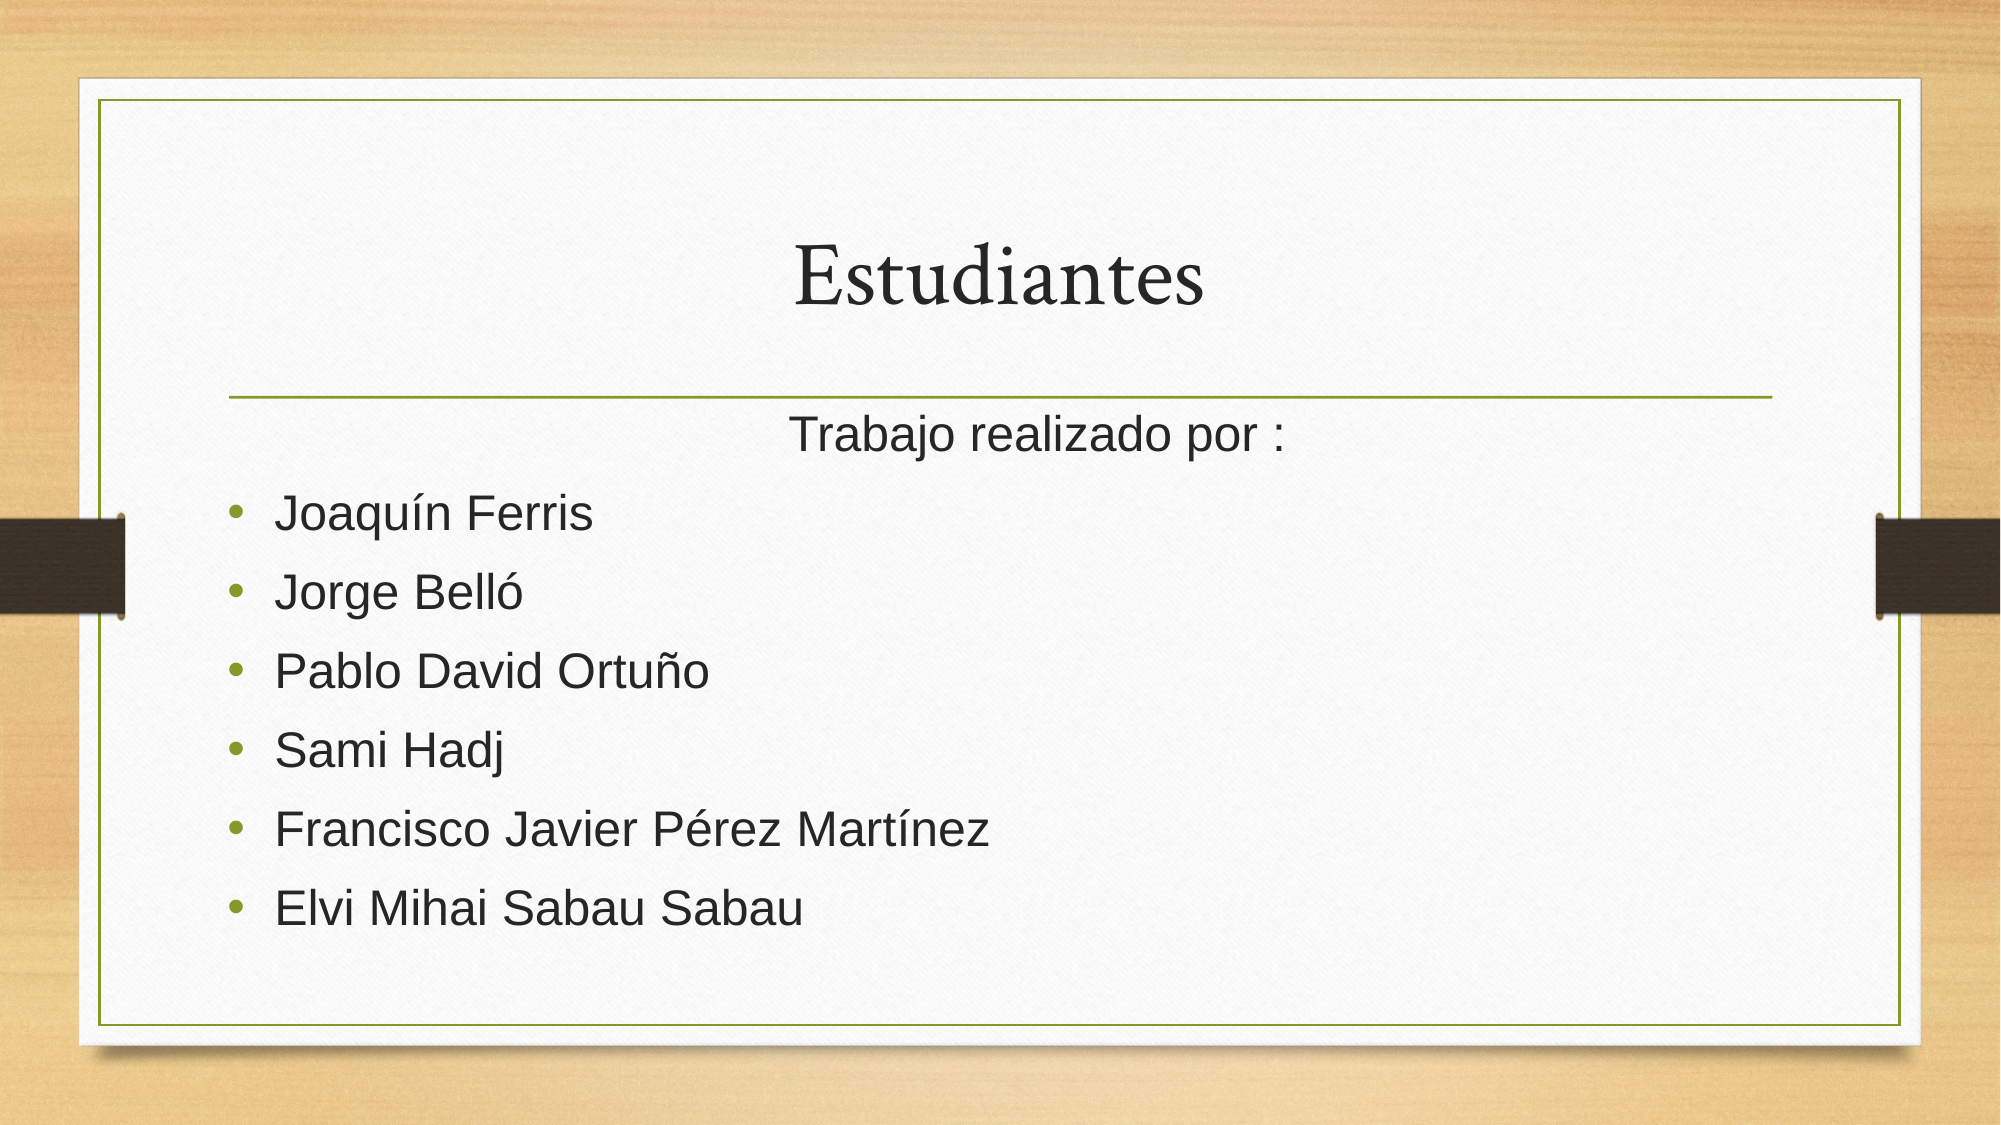

Estudiantes
Trabajo realizado por :
Joaquín Ferris
Jorge Belló
Pablo David Ortuño
Sami Hadj
Francisco Javier Pérez Martínez
Elvi Mihai Sabau Sabau